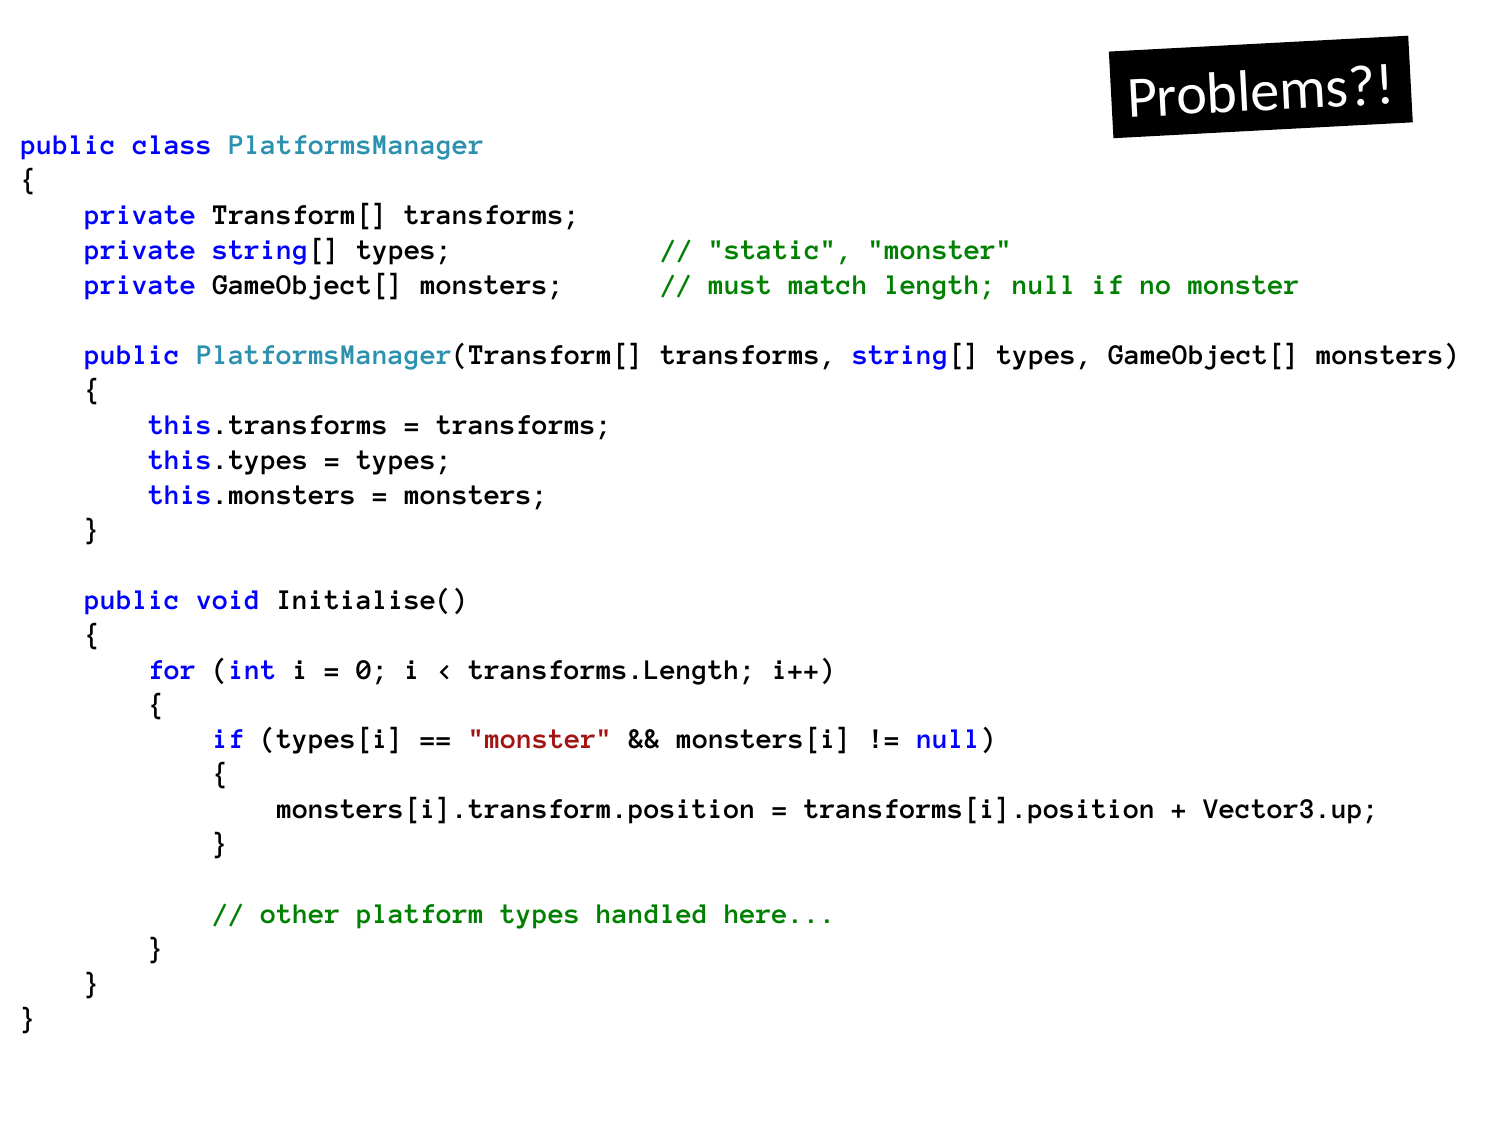

Problems?!
public class PlatformsManager
{
    private Transform[] transforms;
    private string[] types;             // "static", "monster"
    private GameObject[] monsters;      // must match length; null if no monster

    public PlatformsManager(Transform[] transforms, string[] types, GameObject[] monsters)
    {
        this.transforms = transforms;
        this.types = types;
        this.monsters = monsters;
    }

    public void Initialise()
    {
        for (int i = 0; i < transforms.Length; i++)
        {
            if (types[i] == "monster" && monsters[i] != null)
            {
                monsters[i].transform.position = transforms[i].position + Vector3.up;
            }

            // other platform types handled here...
        }
    }
}